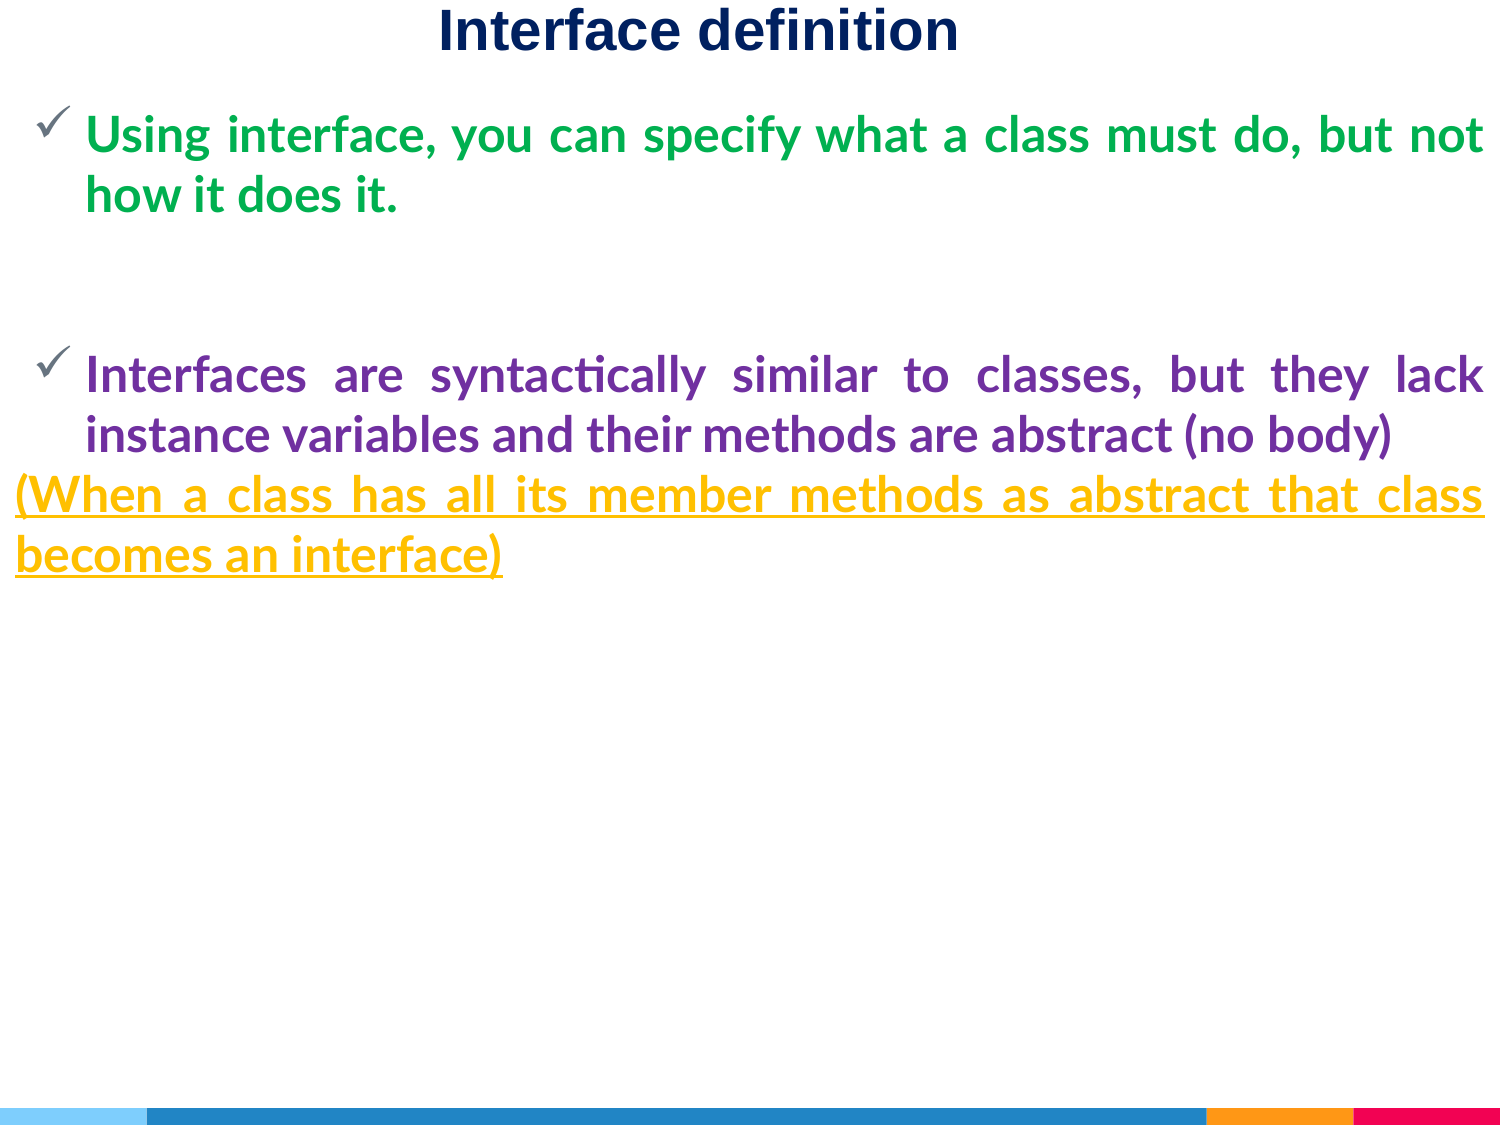

# Interface definition
Using interface, you can specify what a class must do, but not how it does it.

Interfaces are syntactically similar to classes, but they lack instance variables and their methods are abstract (no body)
(When a class has all its member methods as abstract that class becomes an interface)